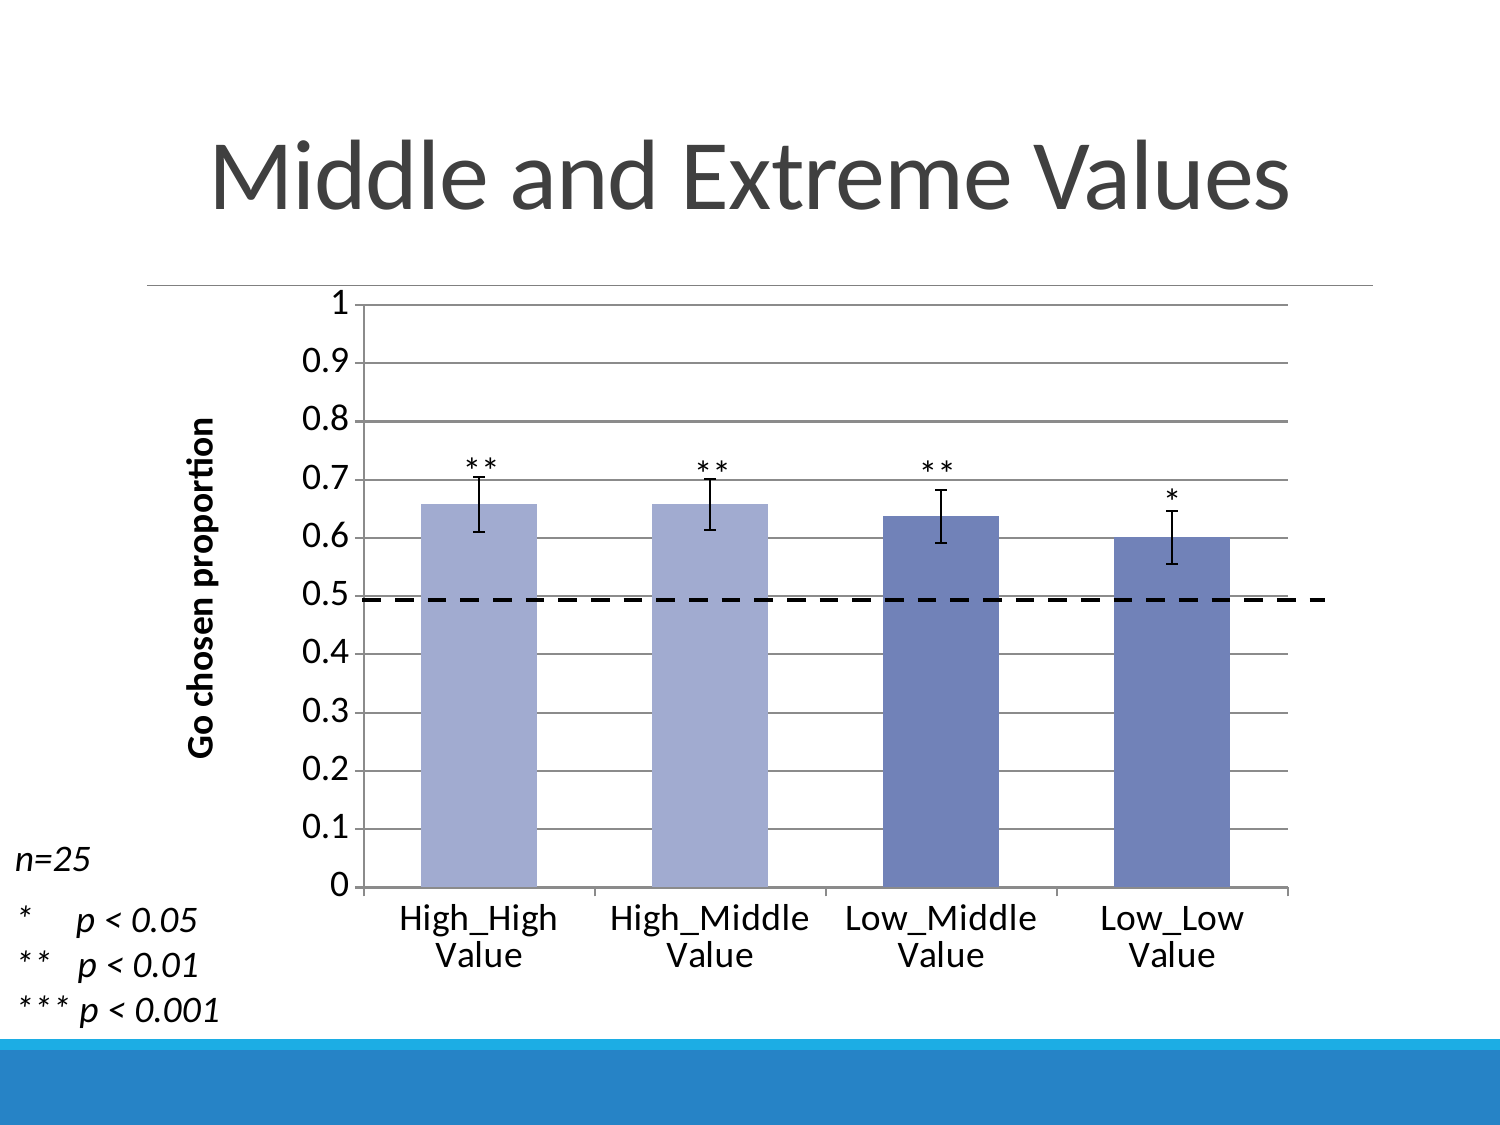

# Middle and Extreme Values

### Chart

| Category | High Value | Low Value |
|---|---|---|
| High_High Value | 0.658016129032258 | None |
| High_Middle Value | 0.657970430107527 | None |
| Low_Middle Value | None | 0.637037675606641 |
| Low_Low Value | None | 0.601542388368028 |
**
**
**
*
n=25
*     p < 0.05
**   p < 0.01
*** p < 0.001